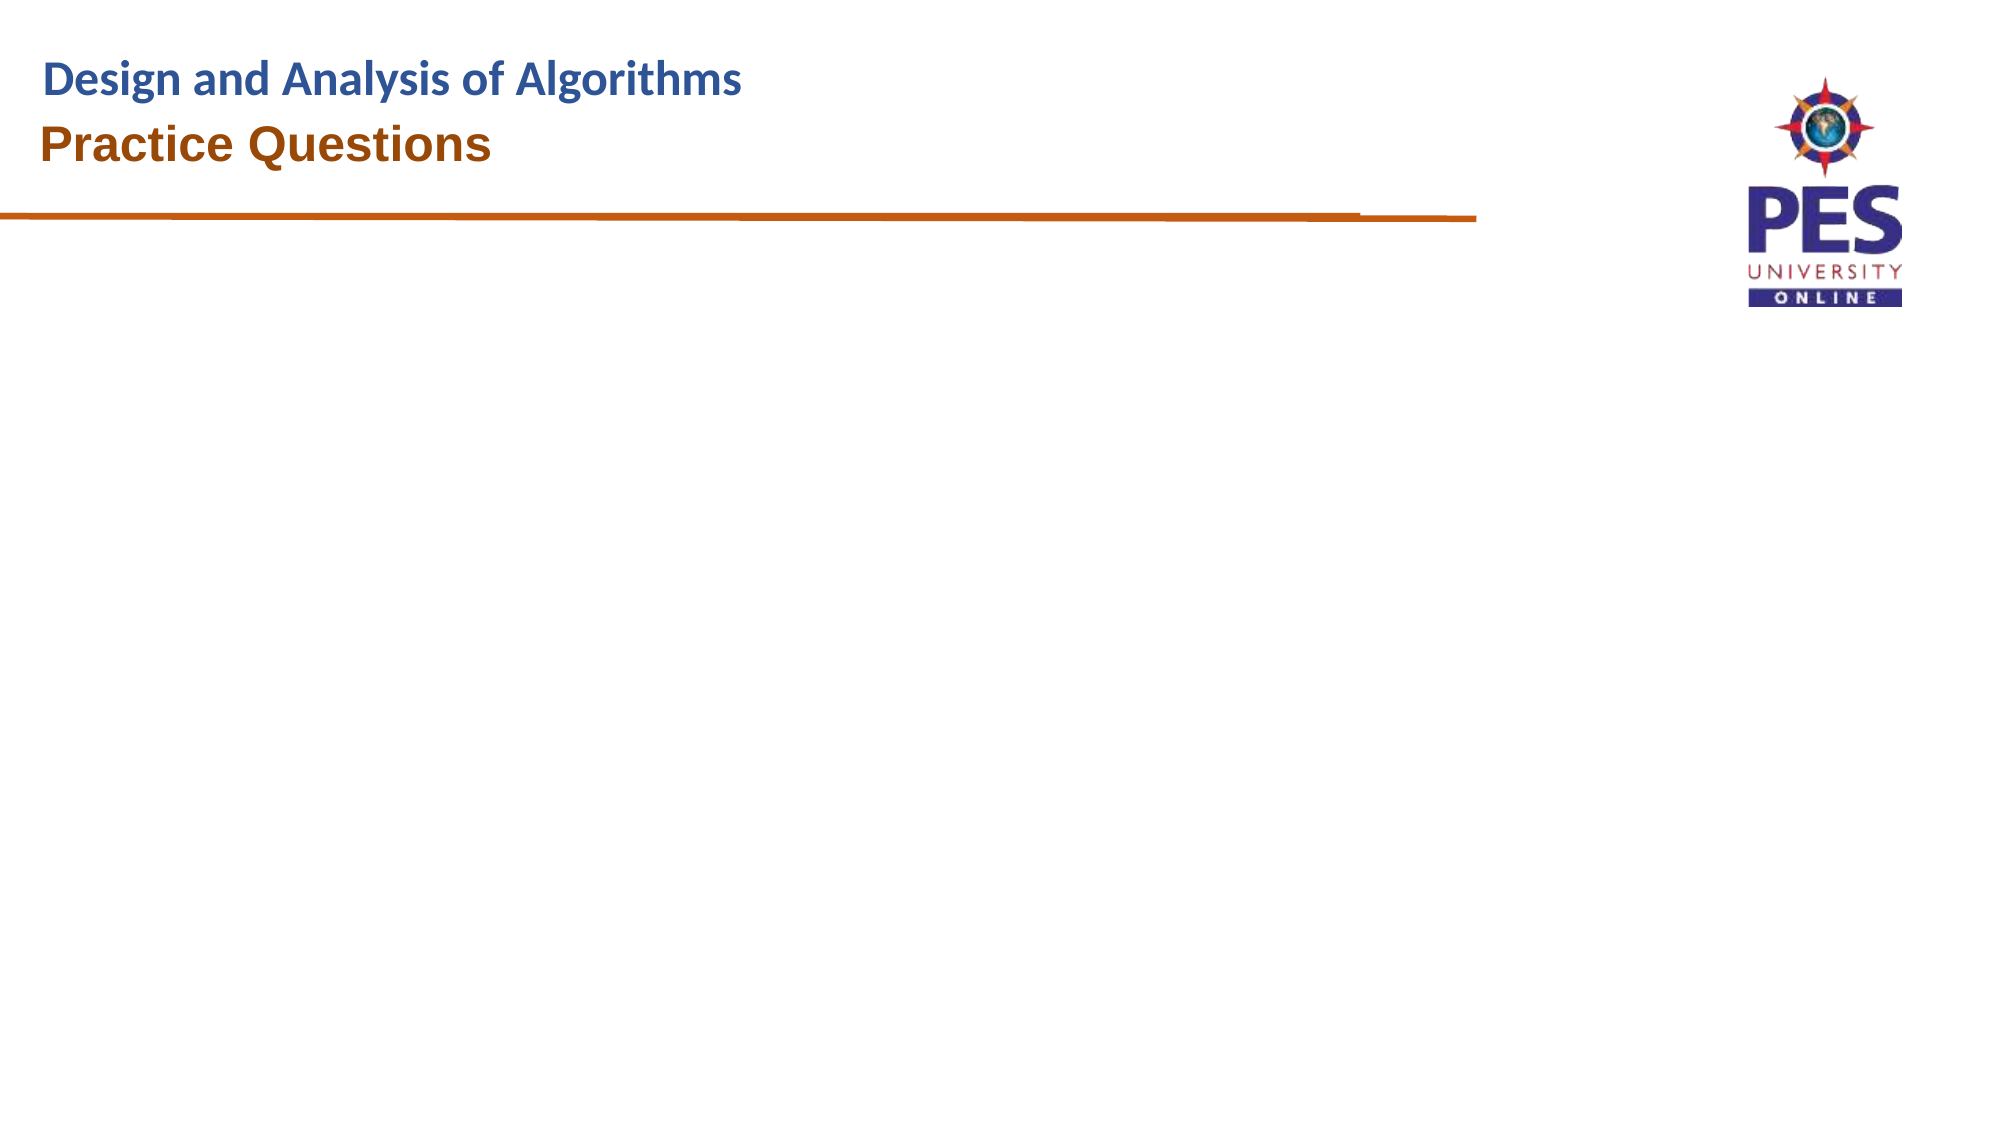

# Design and Analysis of Algorithms  Practice Questions